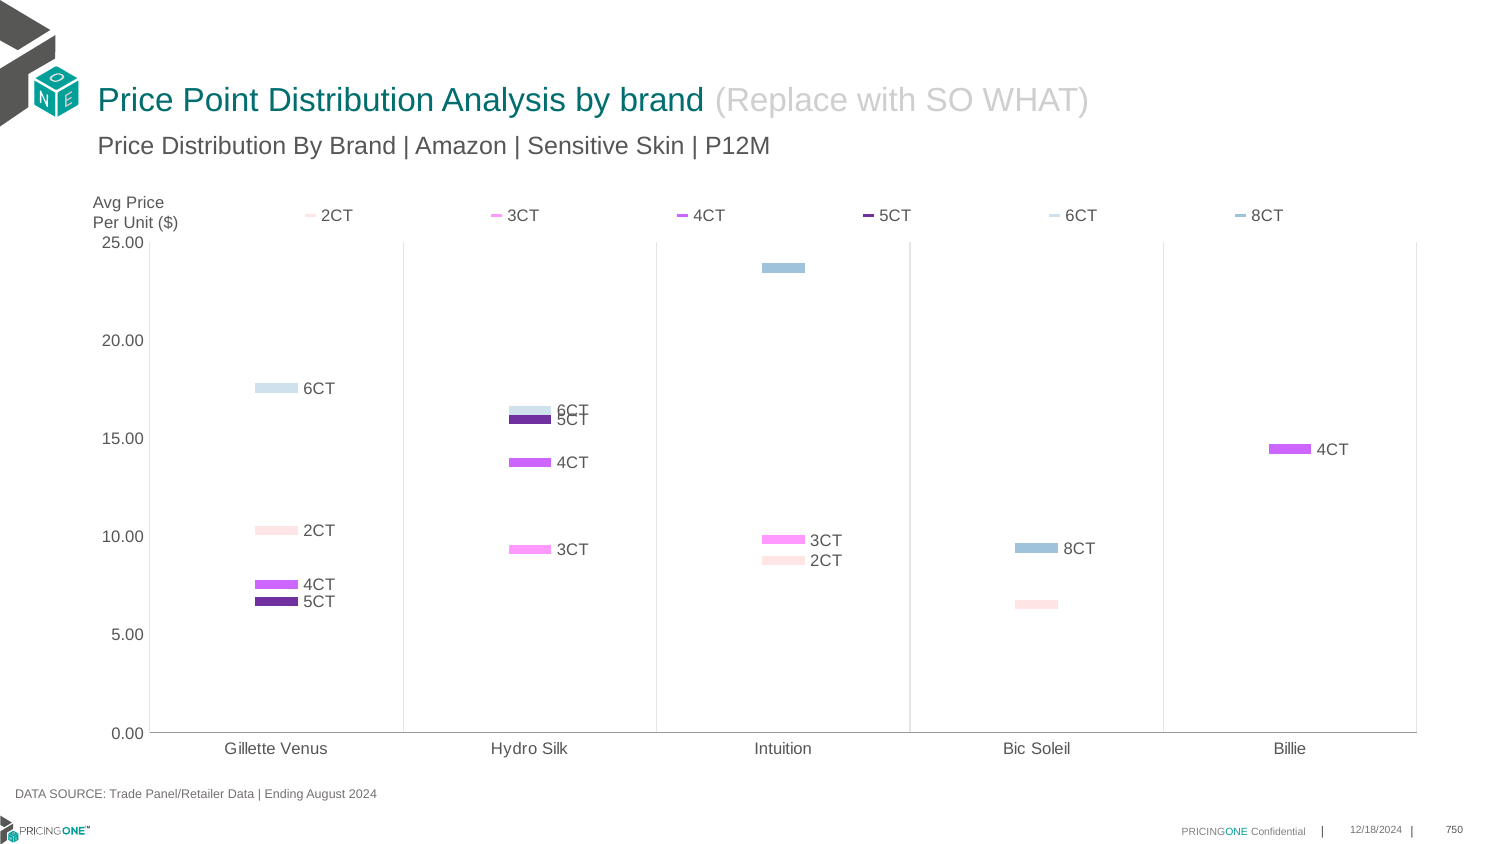

# Price Point Distribution Analysis by brand (Replace with SO WHAT)
Price Distribution By Brand | Amazon | Sensitive Skin | P12M

### Chart

| Category | 2CT | 3CT | 4CT | 5CT | 6CT | 8CT |
|---|---|---|---|---|---|---|
| Gillette Venus | 10.307017316129702 | None | 7.55566592533338 | 6.698743073388296 | 17.569141972699132 | None |
| Hydro Silk | None | 9.331687561514755 | 13.767494168610463 | 15.96043861731461 | 16.40955363292011 | None |
| Intuition | 8.776602097848556 | 9.828756901954932 | None | None | None | 23.667128587100873 |
| Bic Soleil | 6.522742074413328 | None | None | None | None | 9.406228356584545 |
| Billie | None | None | 14.457432514962745 | None | None | None |
Avg Price
Per Unit ($)
DATA SOURCE: Trade Panel/Retailer Data | Ending August 2024
12/18/2024
750